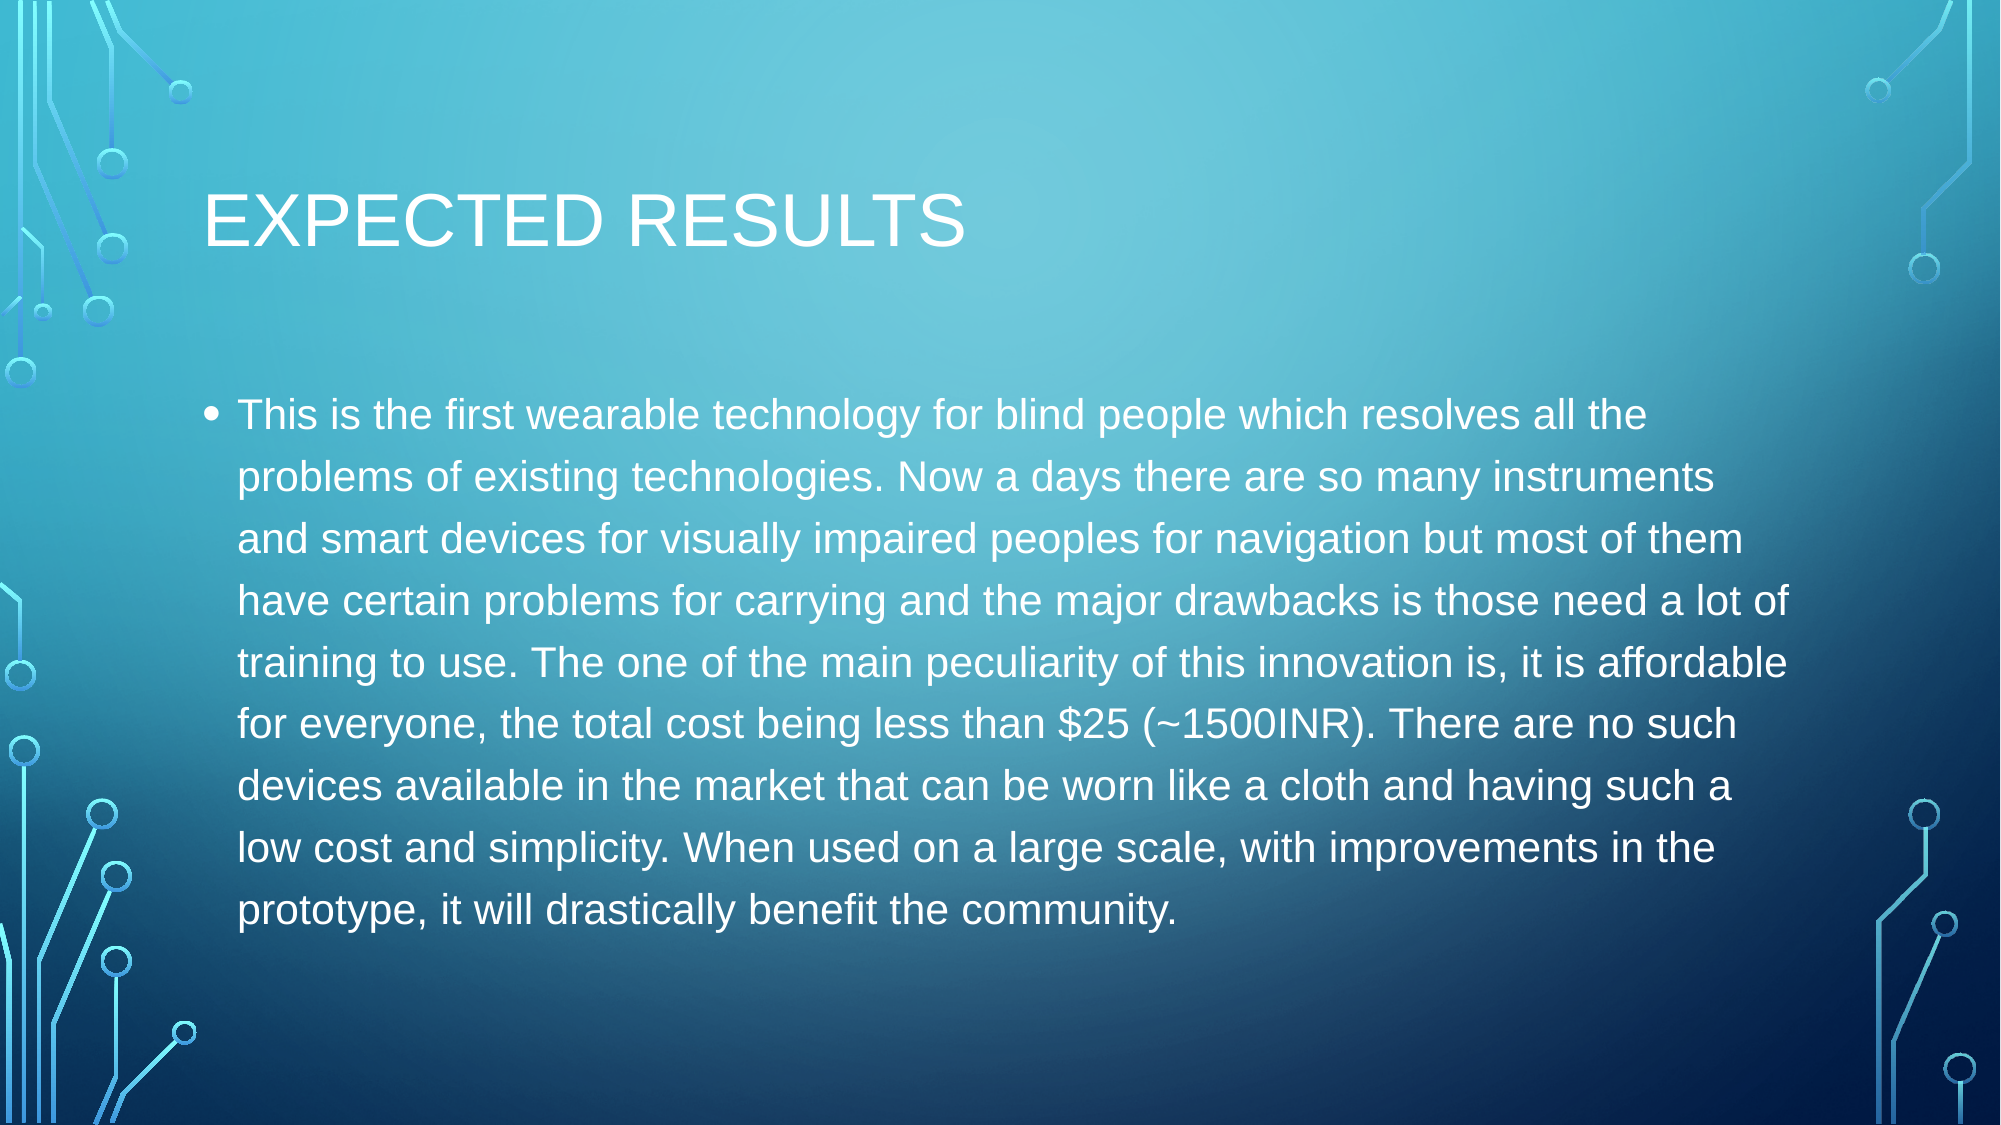

# Expected results
This is the first wearable technology for blind people which resolves all the problems of existing technologies. Now a days there are so many instruments and smart devices for visually impaired peoples for navigation but most of them have certain problems for carrying and the major drawbacks is those need a lot of training to use. The one of the main peculiarity of this innovation is, it is affordable for everyone, the total cost being less than $25 (~1500INR). There are no such devices available in the market that can be worn like a cloth and having such a low cost and simplicity. When used on a large scale, with improvements in the prototype, it will drastically benefit the community.